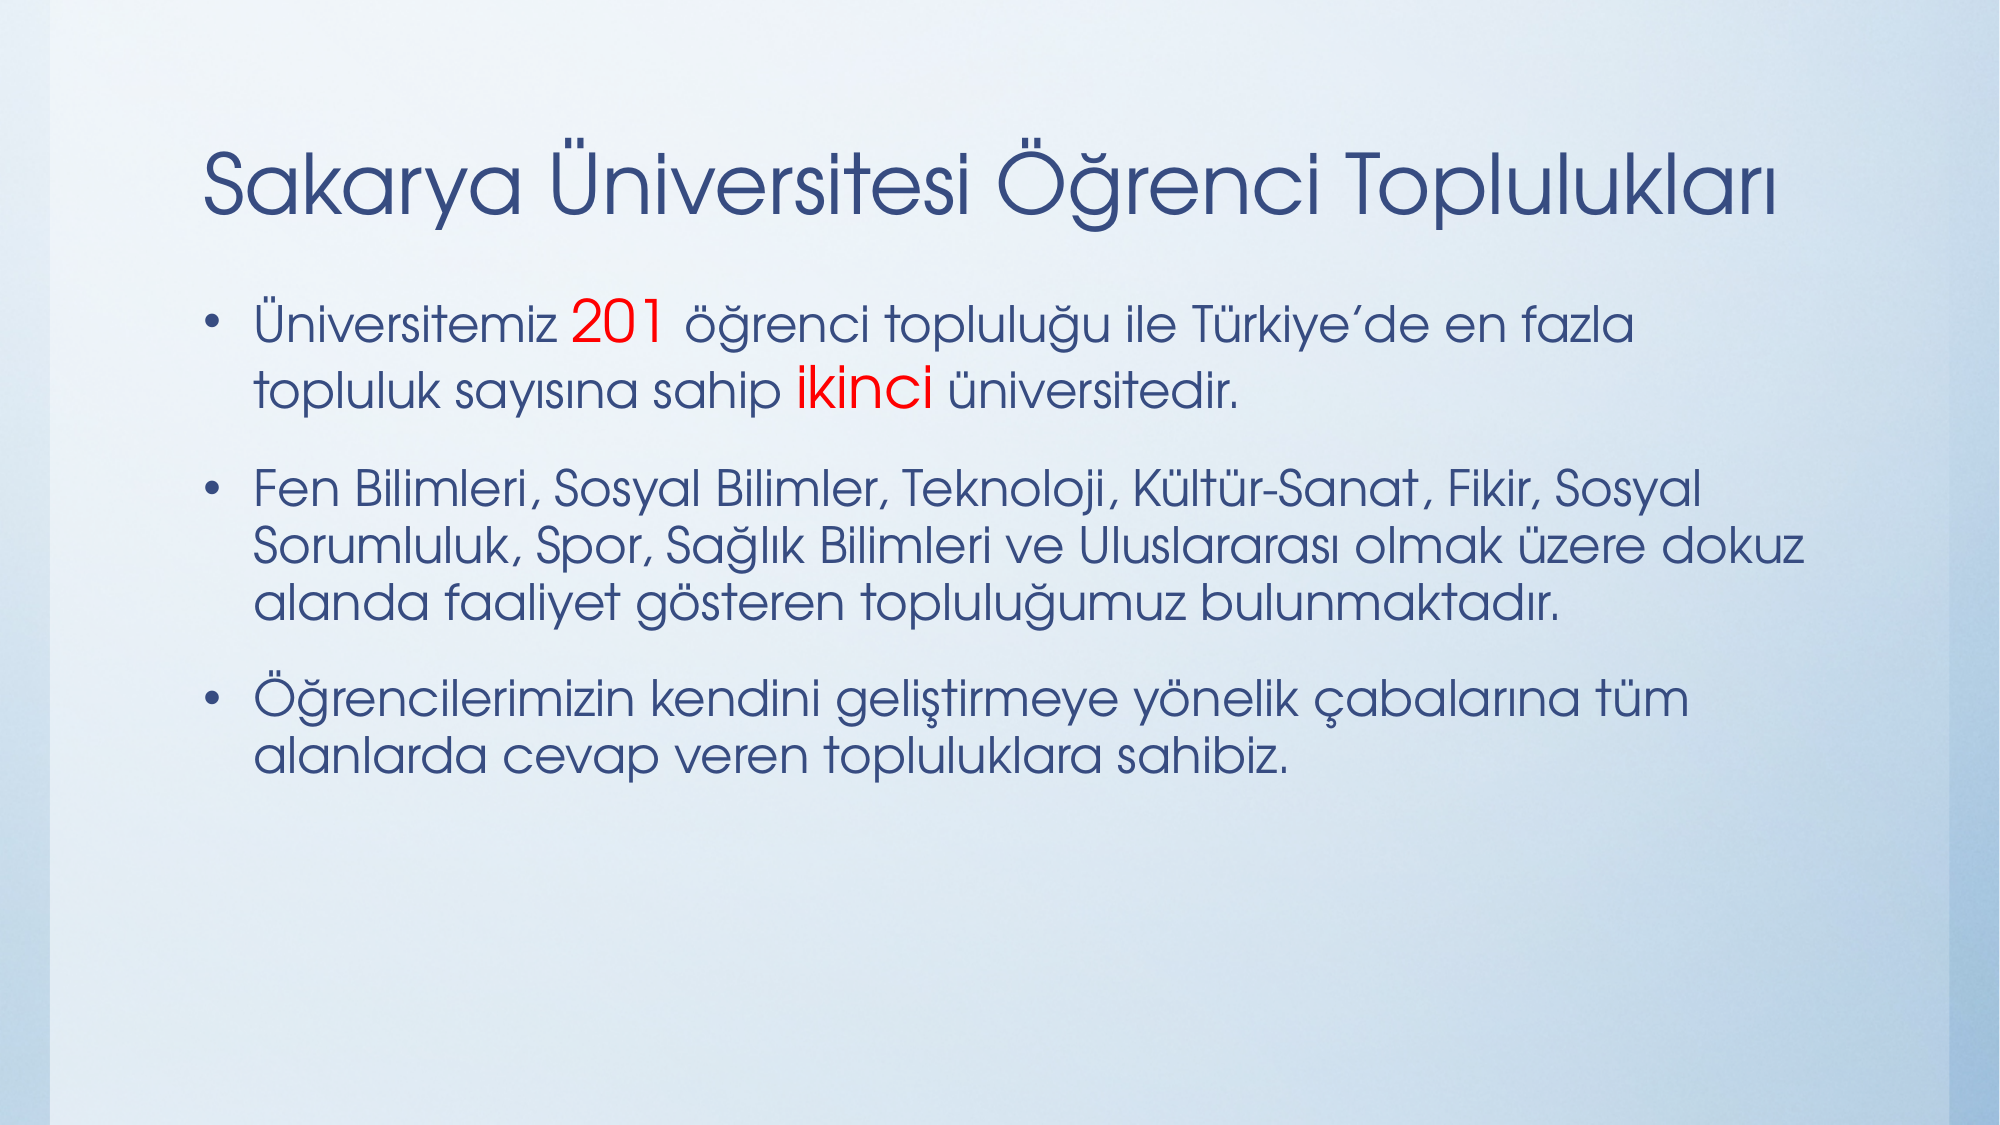

# Sakarya Üniversitesi Öğrenci Toplulukları
Üniversitemiz 201 öğrenci topluluğu ile Türkiye’de en fazla topluluk sayısına sahip ikinci üniversitedir.
Fen Bilimleri, Sosyal Bilimler, Teknoloji, Kültür-Sanat, Fikir, Sosyal Sorumluluk, Spor, Sağlık Bilimleri ve Uluslararası olmak üzere dokuz alanda faaliyet gösteren topluluğumuz bulunmaktadır.
Öğrencilerimizin kendini geliştirmeye yönelik çabalarına tüm alanlarda cevap veren topluluklara sahibiz.